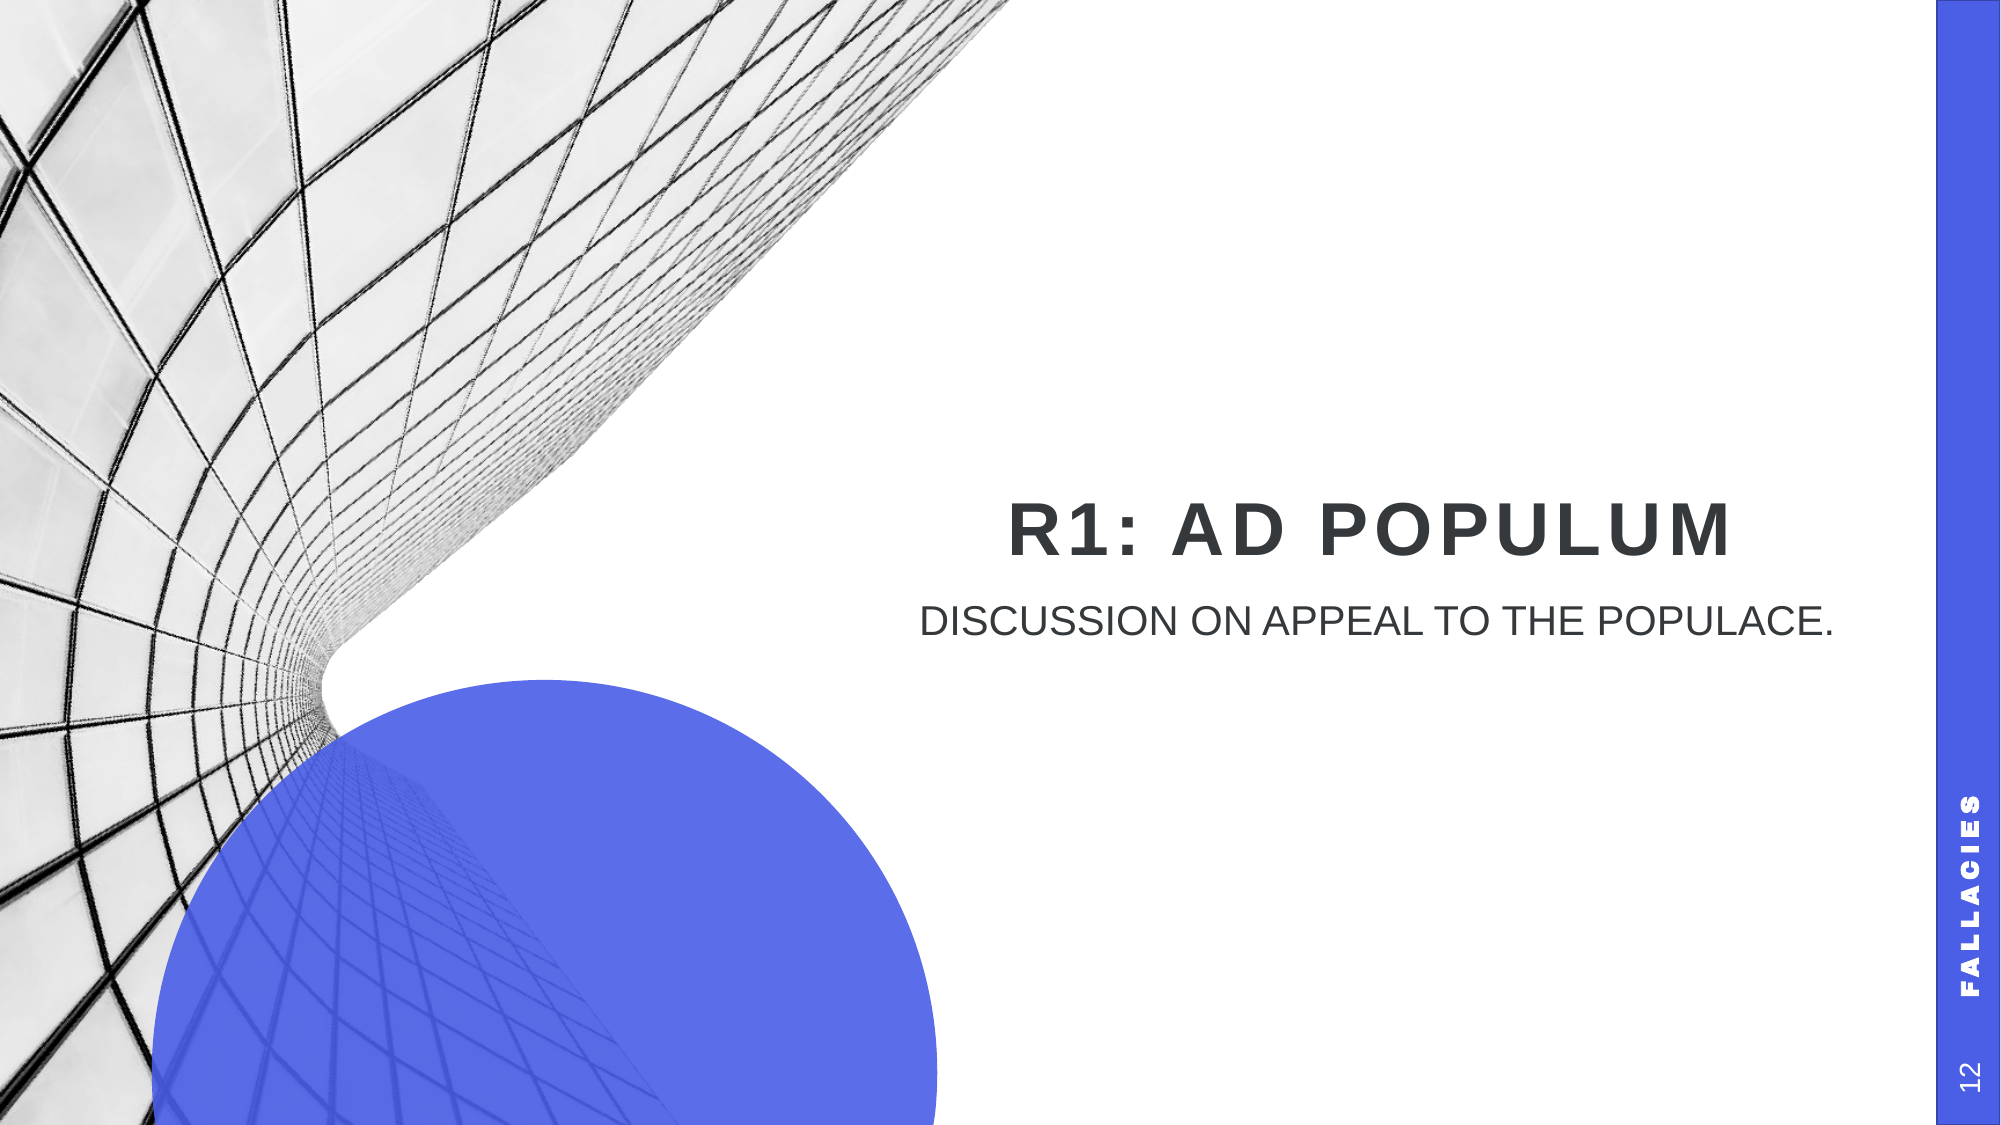

# R1: Ad Populum
Fallacies
Discussion on Appeal to the populace.
12